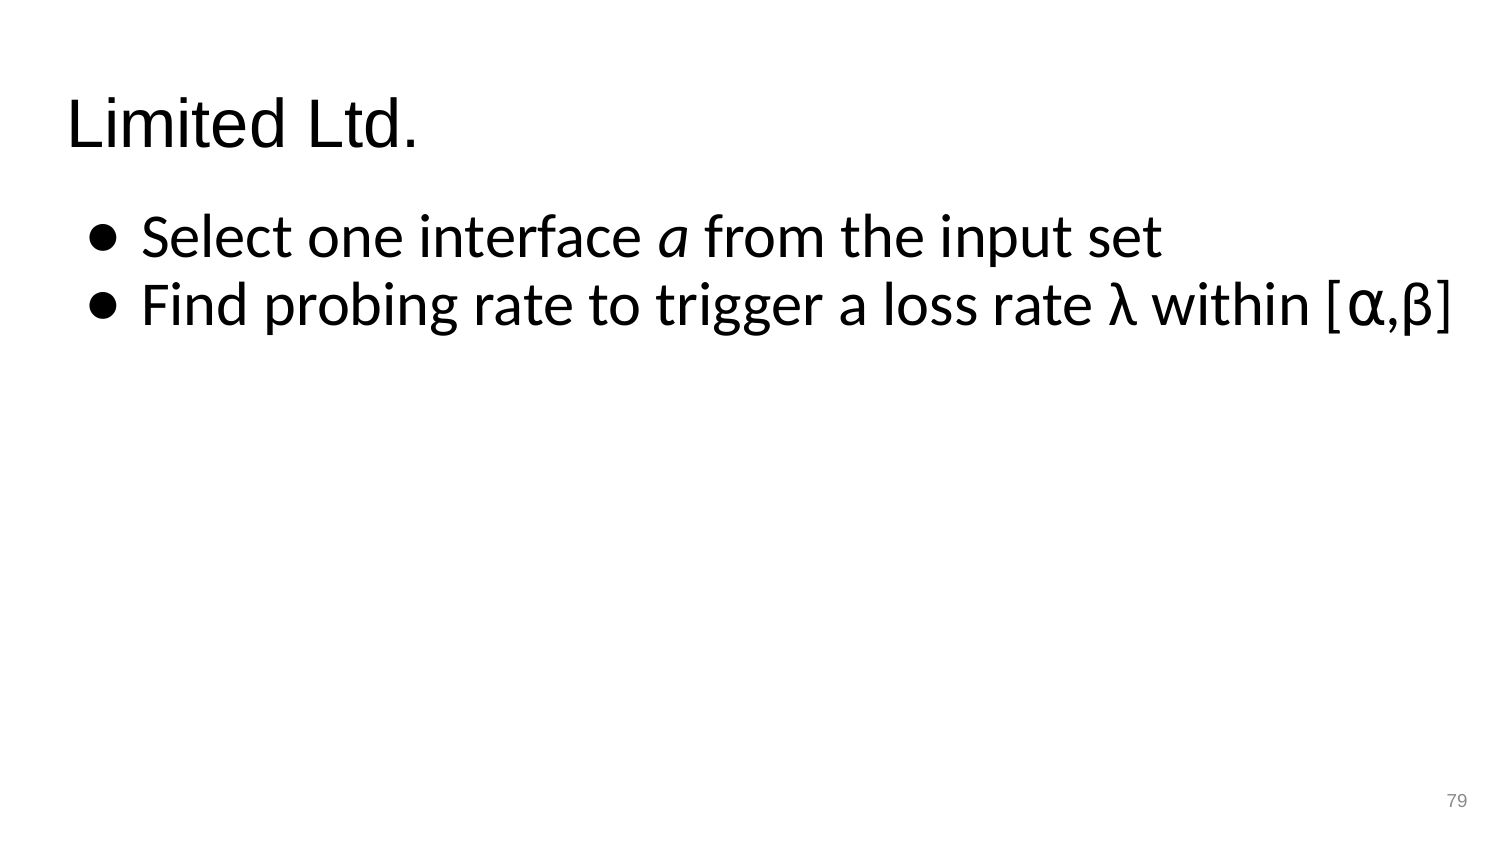

# Limited Ltd.
Select one interface a from the input set
Find probing rate to trigger a loss rate λ within [⍺,β]

79